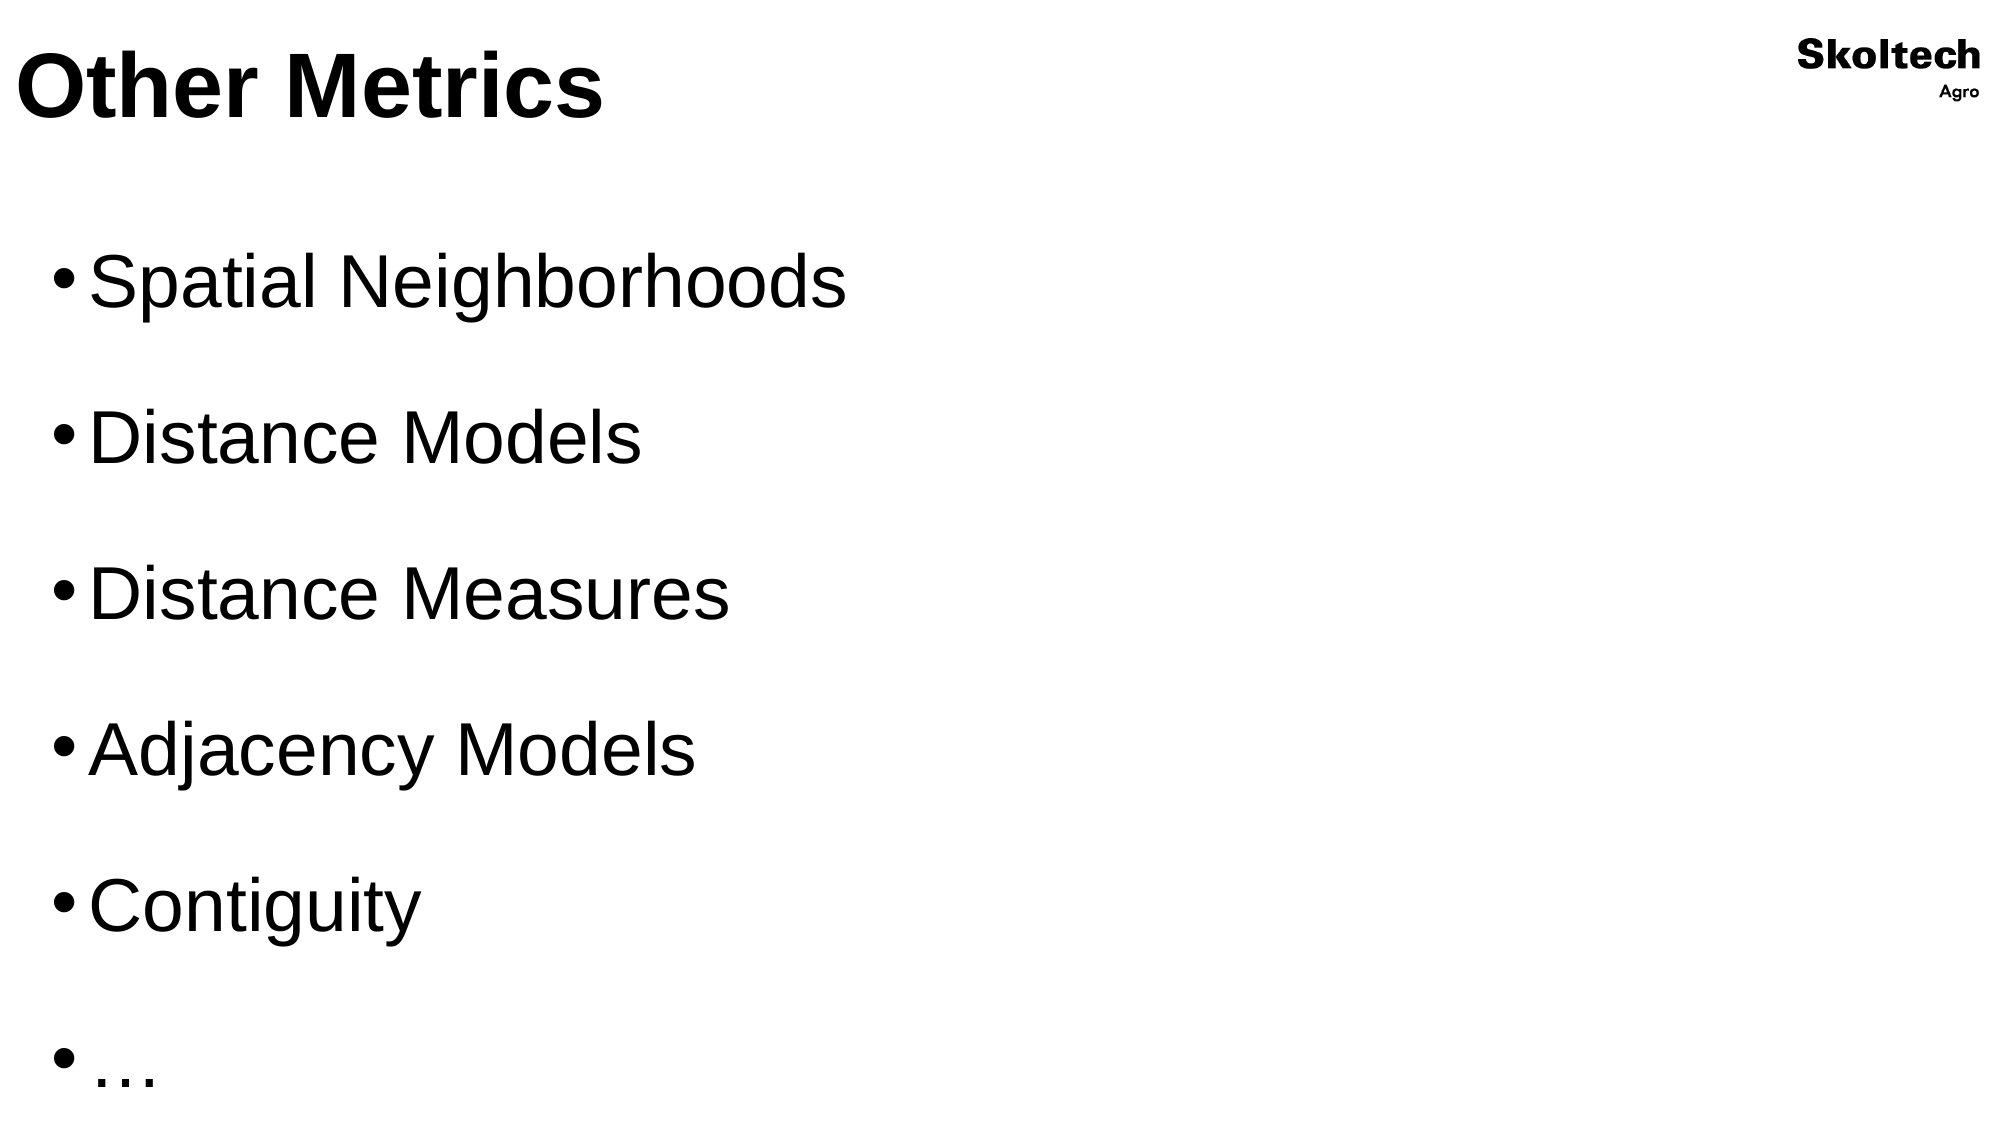

# Other Metrics
Spatial Neighborhoods
Distance Models
Distance Measures
Adjacency Models
Contiguity
…